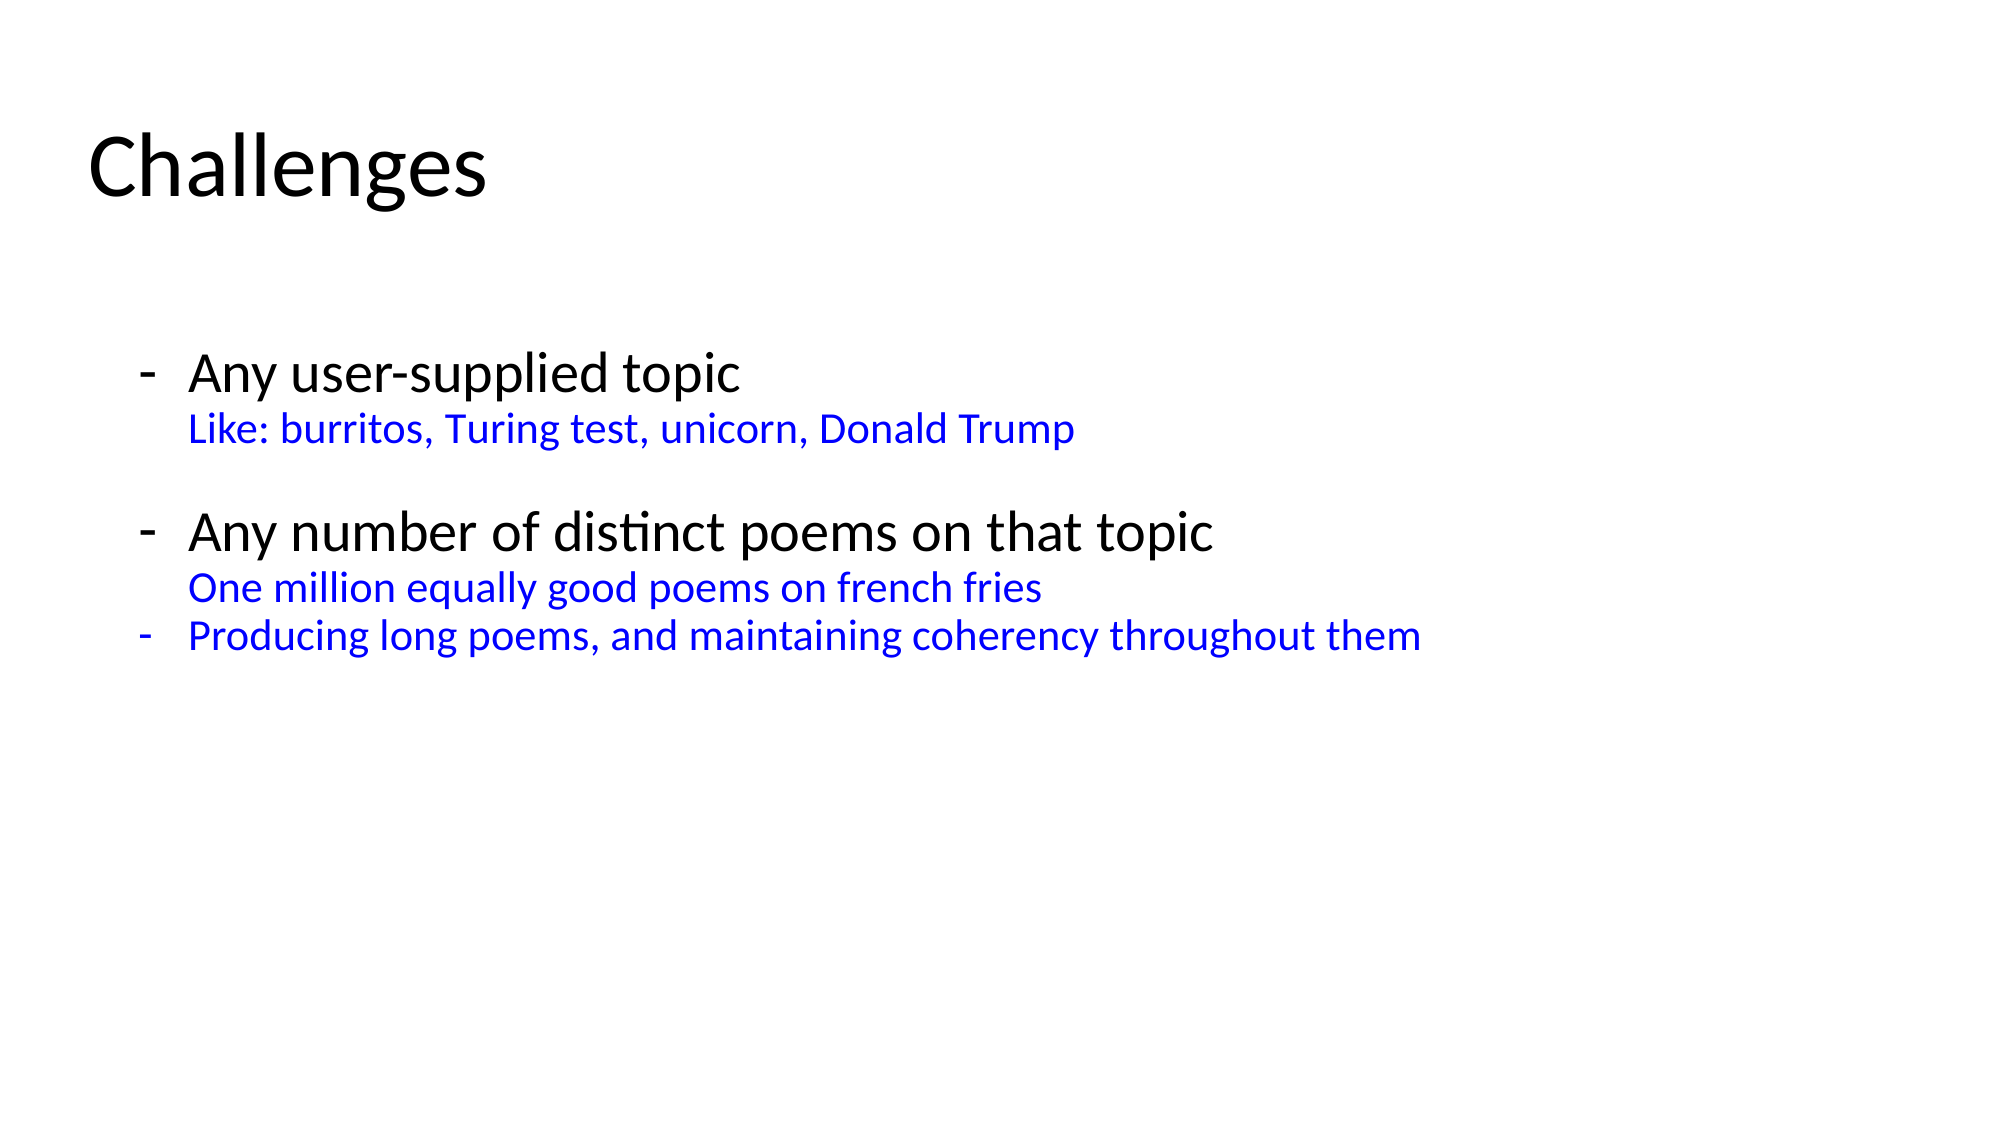

# Challenges

Any user-supplied topic
Like: burritos, Turing test, unicorn, Donald Trump
Any number of distinct poems on that topic
One million equally good poems on french fries
Producing long poems, and maintaining coherency throughout them